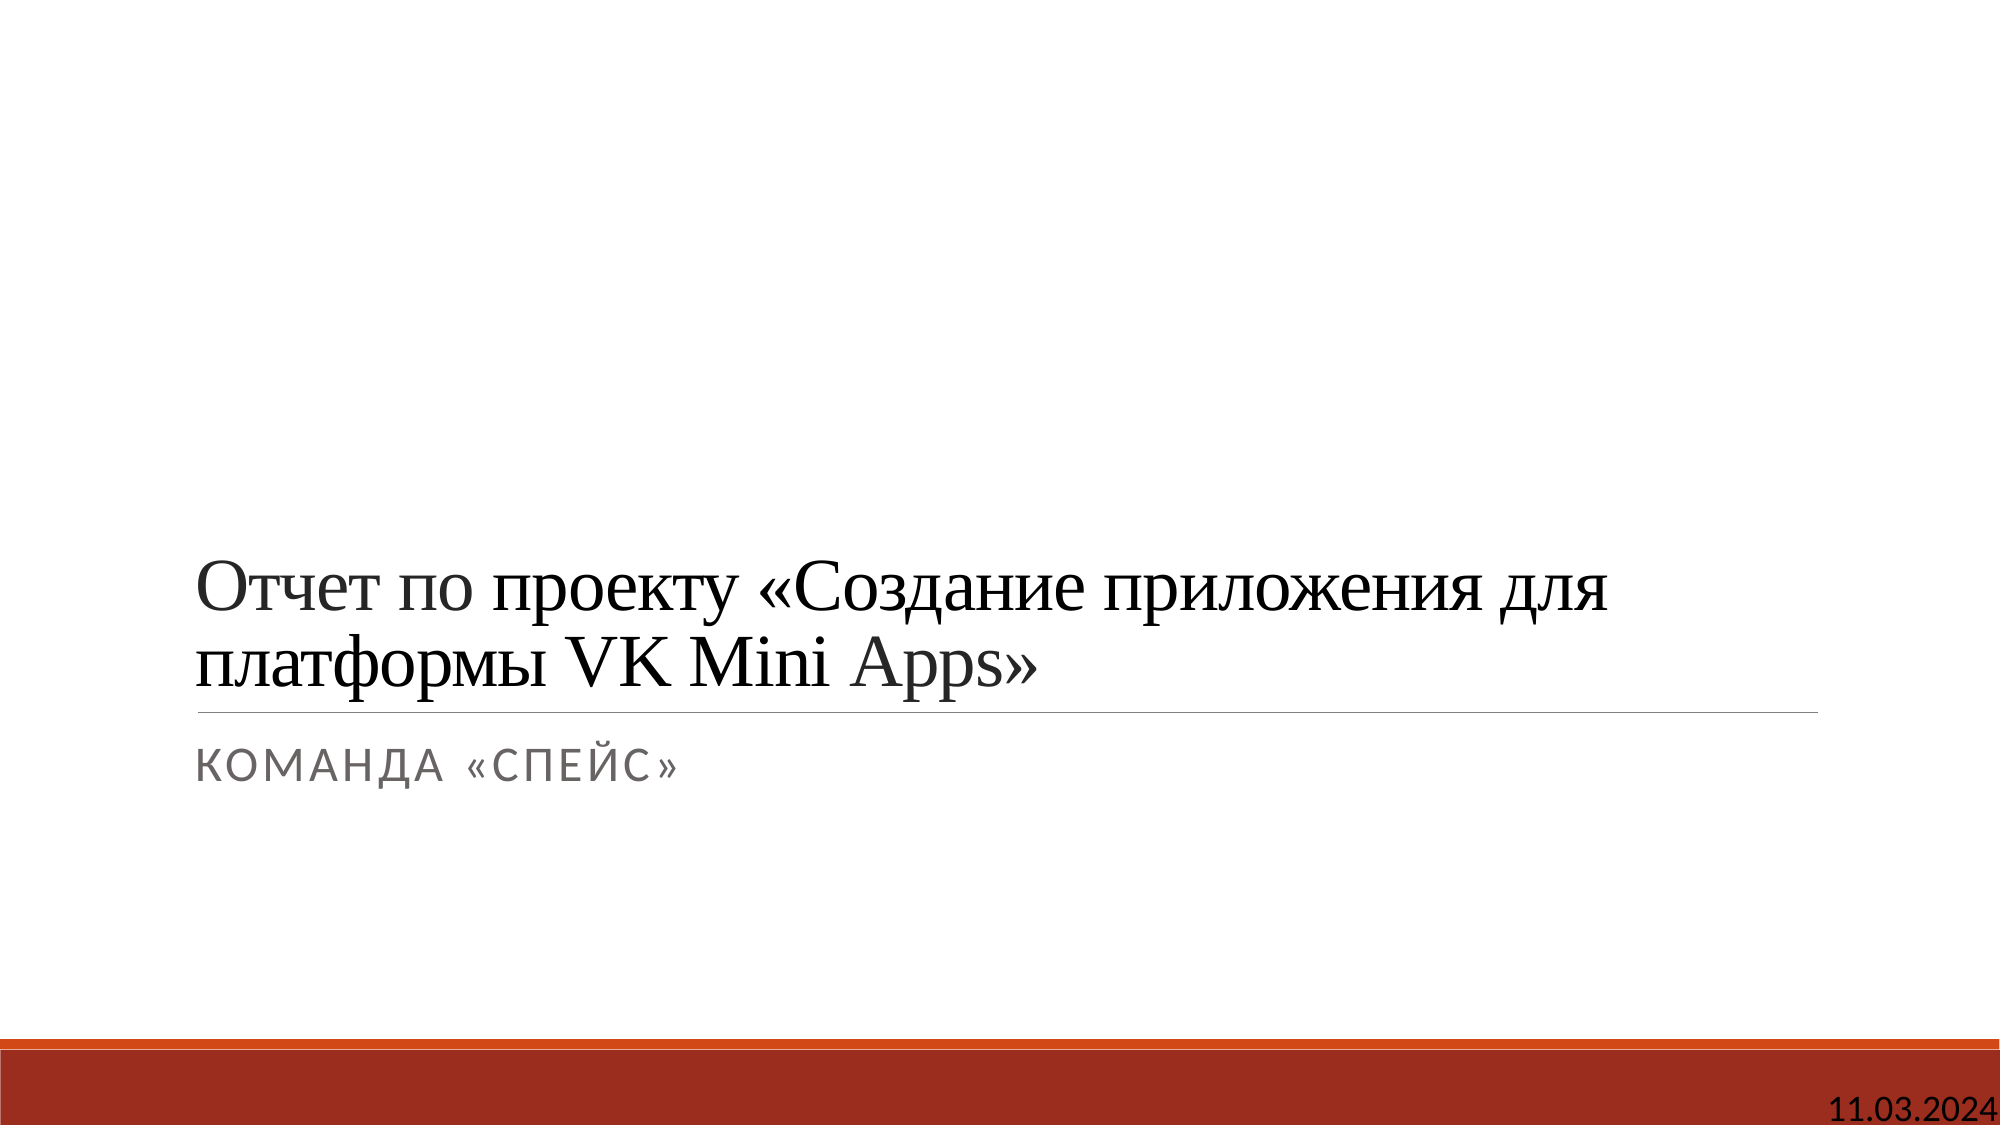

# Отчет по проекту «Создание приложения для платформы VK Mini Apps»
Команда «Спейс»
11.03.2024